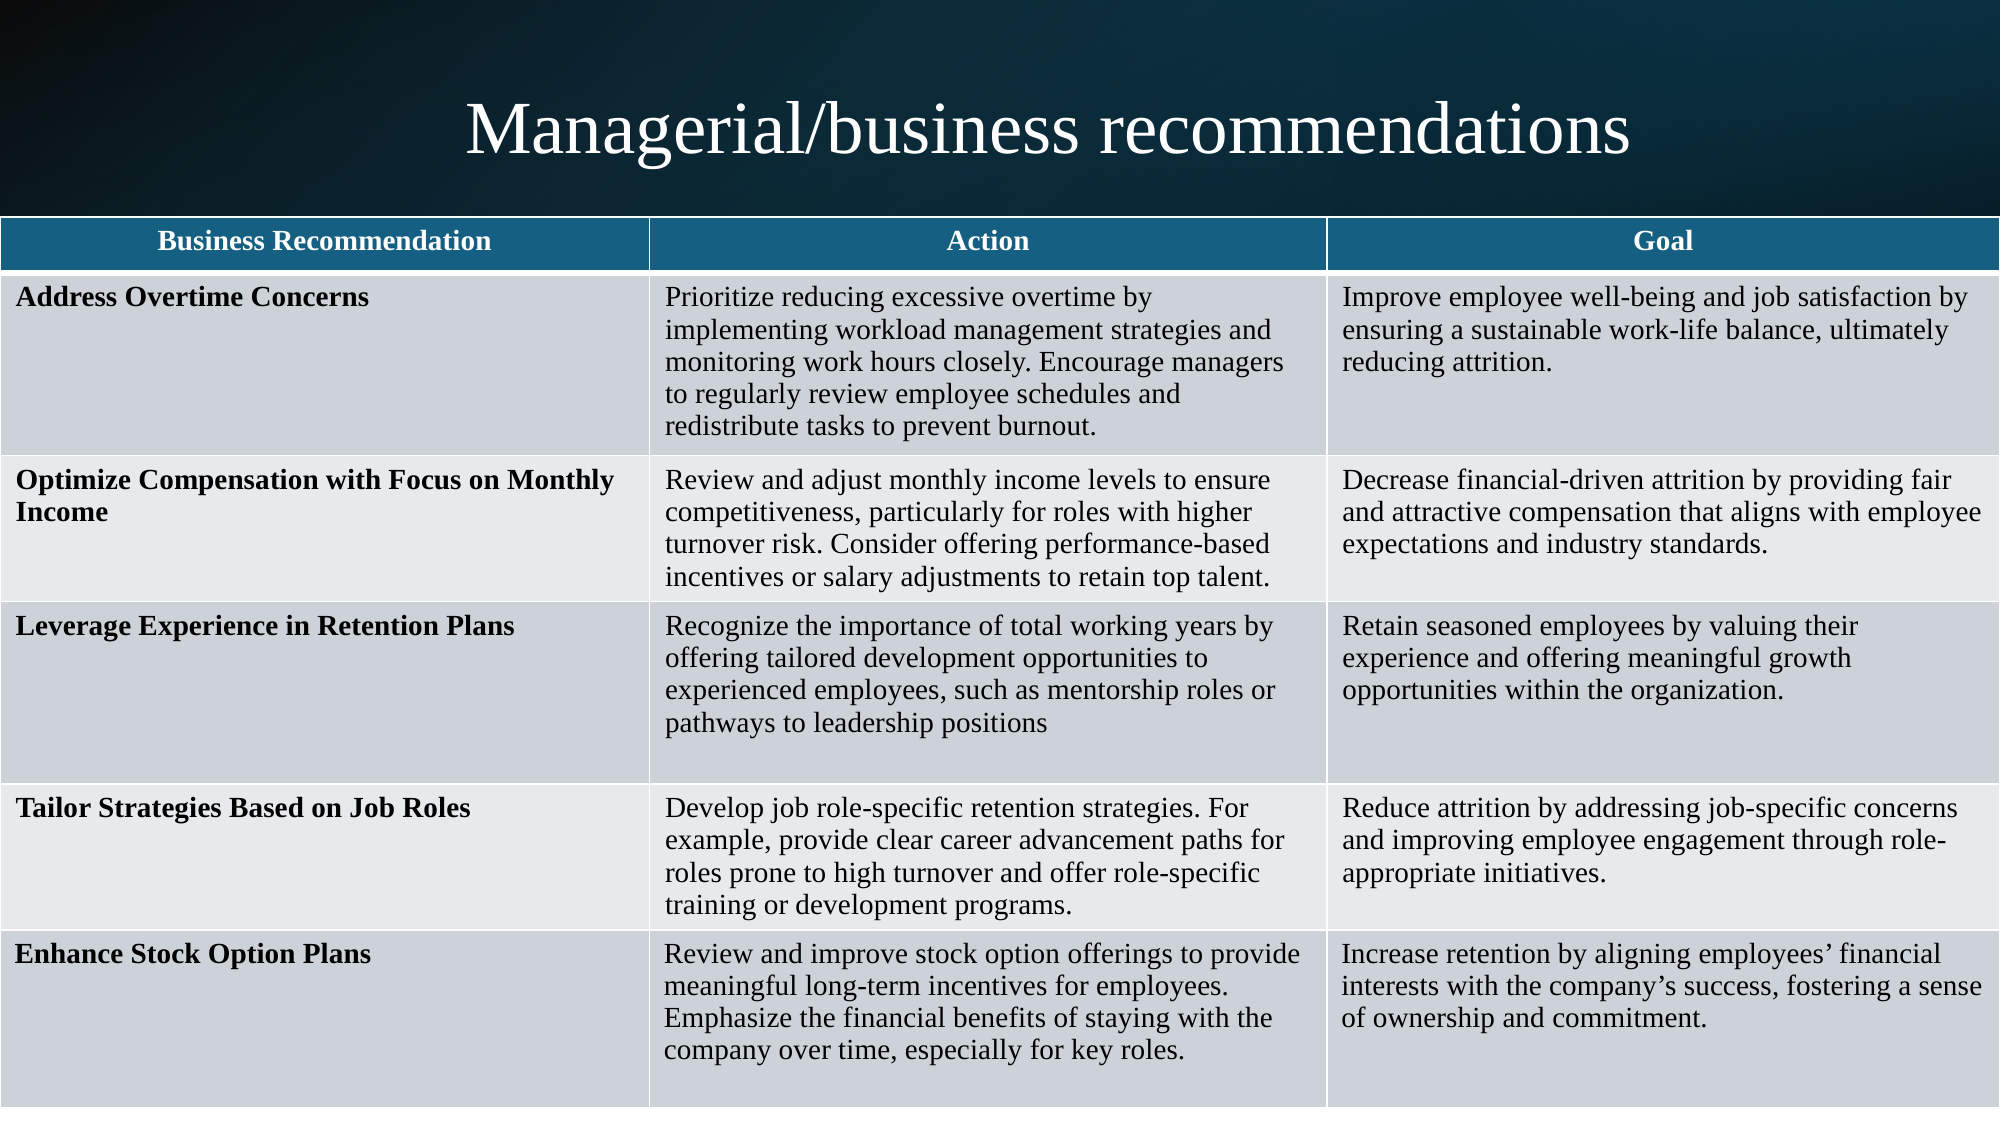

# Managerial/business recommendations
| Business Recommendation | Action | Goal |
| --- | --- | --- |
| Address Overtime Concerns | Prioritize reducing excessive overtime by implementing workload management strategies and monitoring work hours closely. Encourage managers to regularly review employee schedules and redistribute tasks to prevent burnout. | Improve employee well-being and job satisfaction by ensuring a sustainable work-life balance, ultimately reducing attrition. |
| Optimize Compensation with Focus on Monthly Income | Review and adjust monthly income levels to ensure competitiveness, particularly for roles with higher turnover risk. Consider offering performance-based incentives or salary adjustments to retain top talent. | Decrease financial-driven attrition by providing fair and attractive compensation that aligns with employee expectations and industry standards. |
| Leverage Experience in Retention Plans | Recognize the importance of total working years by offering tailored development opportunities to experienced employees, such as mentorship roles or pathways to leadership positions | Retain seasoned employees by valuing their experience and offering meaningful growth opportunities within the organization. |
| Tailor Strategies Based on Job Roles | Develop job role-specific retention strategies. For example, provide clear career advancement paths for roles prone to high turnover and offer role-specific training or development programs. | Reduce attrition by addressing job-specific concerns and improving employee engagement through role-appropriate initiatives. |
| Enhance Stock Option Plans | Review and improve stock option offerings to provide meaningful long-term incentives for employees. Emphasize the financial benefits of staying with the company over time, especially for key roles. | Increase retention by aligning employees’ financial interests with the company’s success, fostering a sense of ownership and commitment. |